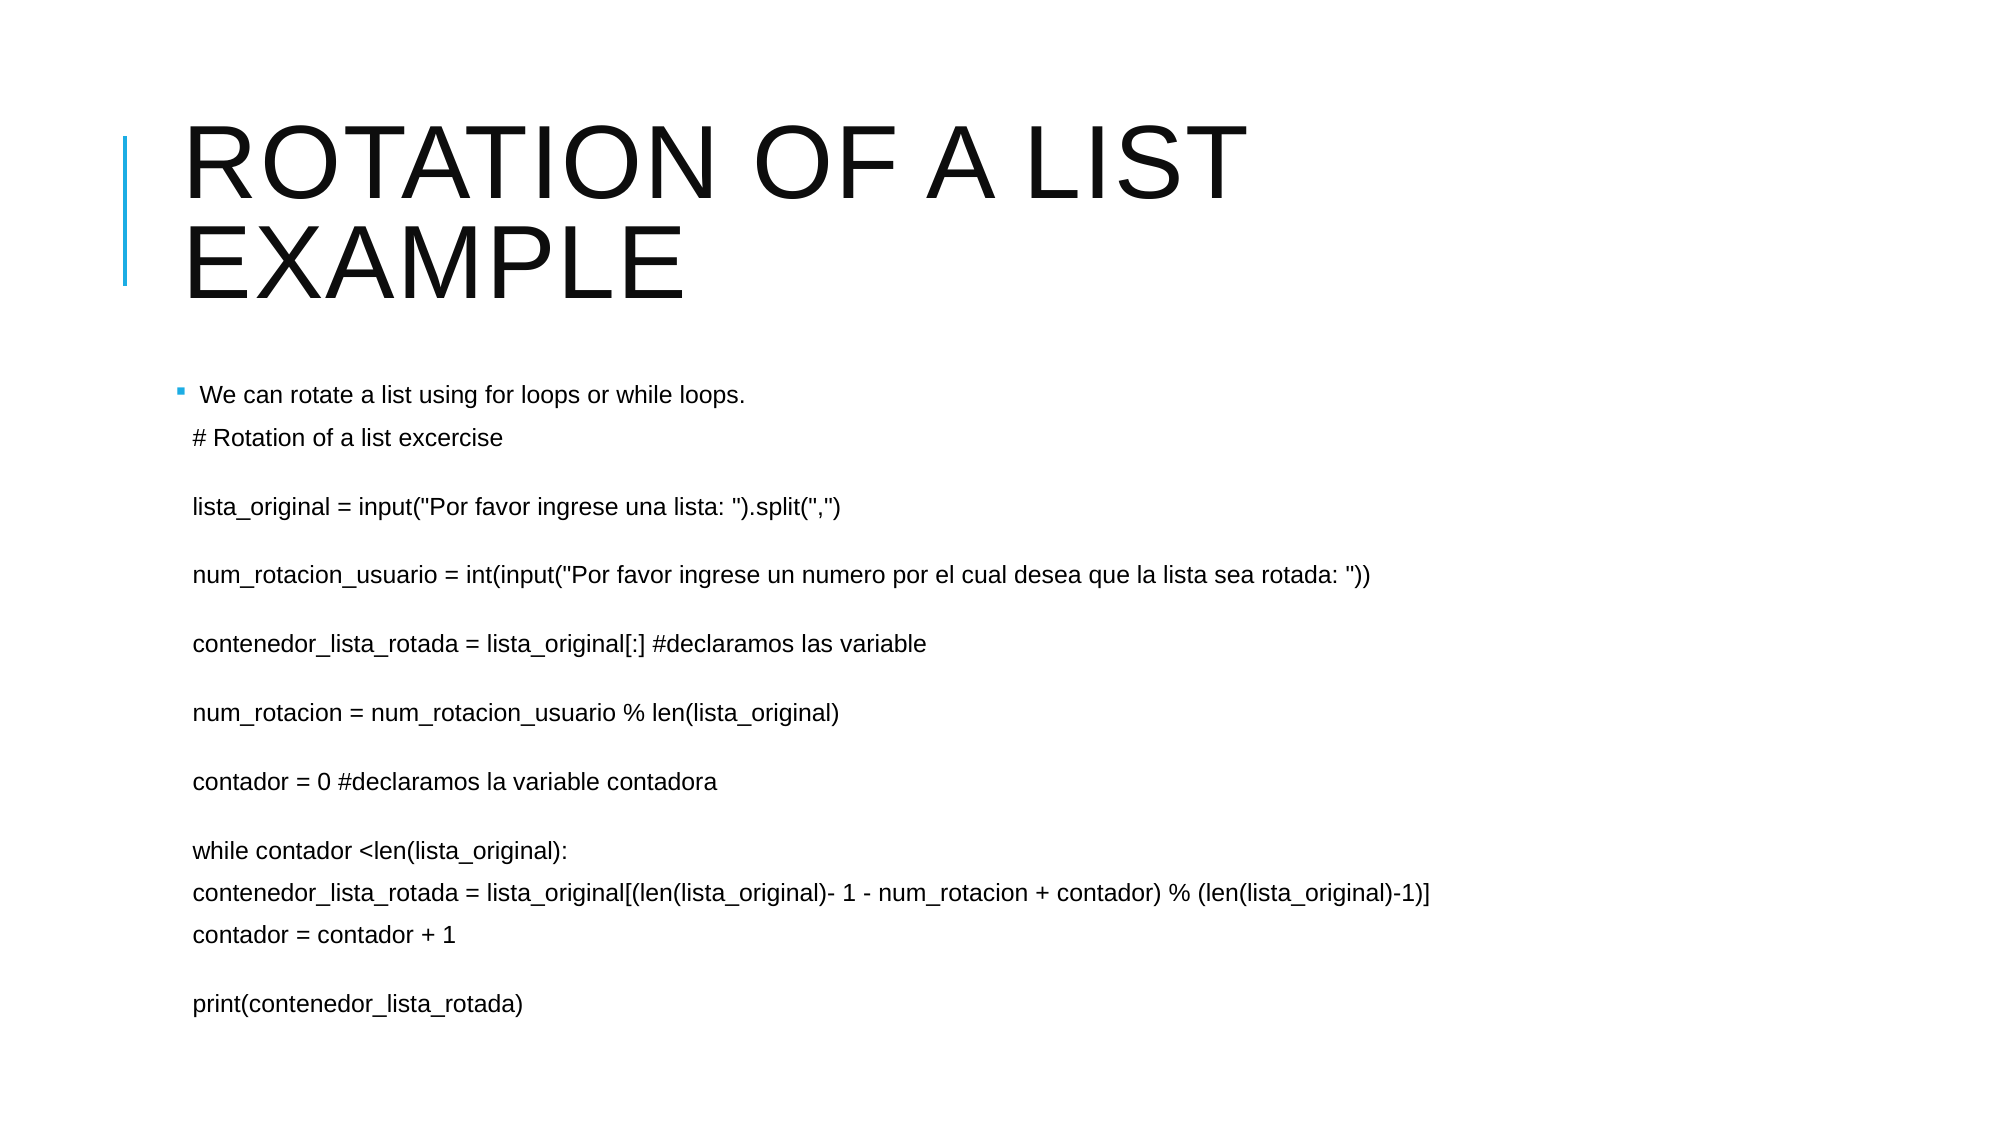

# Rotation of a list Example
 We can rotate a list using for loops or while loops.
# Rotation of a list excercise
lista_original = input("Por favor ingrese una lista: ").split(",")
num_rotacion_usuario = int(input("Por favor ingrese un numero por el cual desea que la lista sea rotada: "))
contenedor_lista_rotada = lista_original[:] #declaramos las variable
num_rotacion = num_rotacion_usuario % len(lista_original)
contador = 0 #declaramos la variable contadora
while contador <len(lista_original):
contenedor_lista_rotada = lista_original[(len(lista_original)- 1 - num_rotacion + contador) % (len(lista_original)-1)]
contador = contador + 1
print(contenedor_lista_rotada)